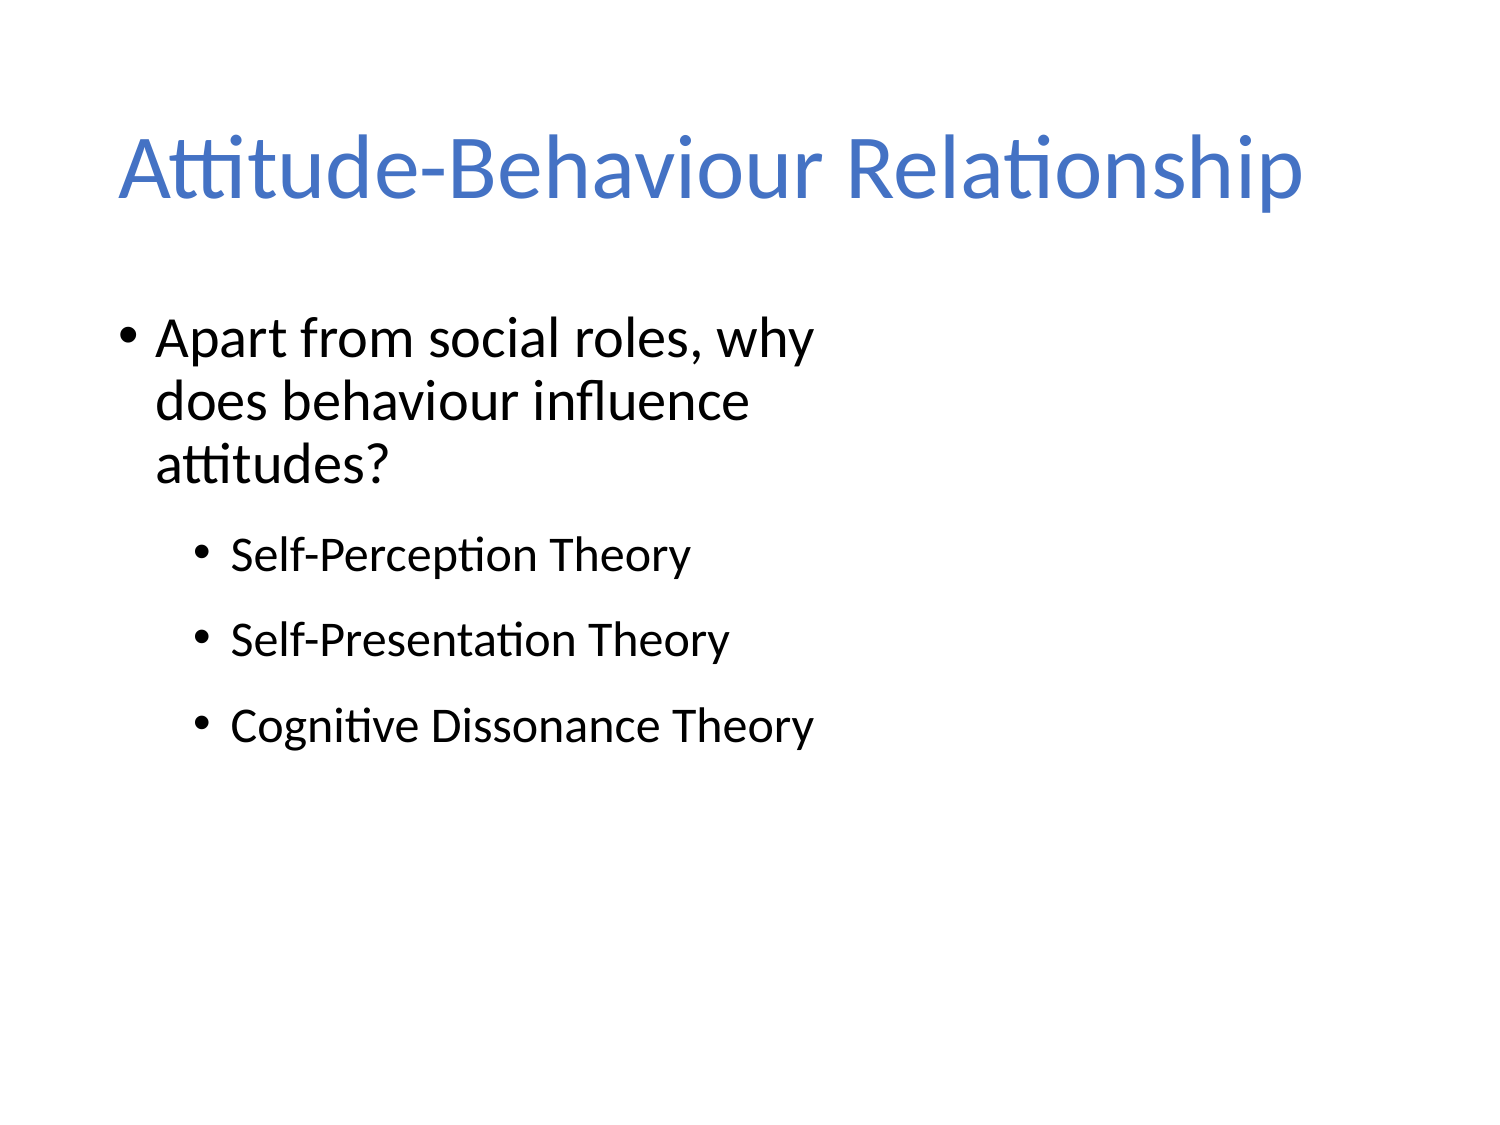

# Attitude-Behaviour Relationship
Apart from social roles, why does behaviour influence attitudes?
Self-Perception Theory
Self-Presentation Theory
Cognitive Dissonance Theory